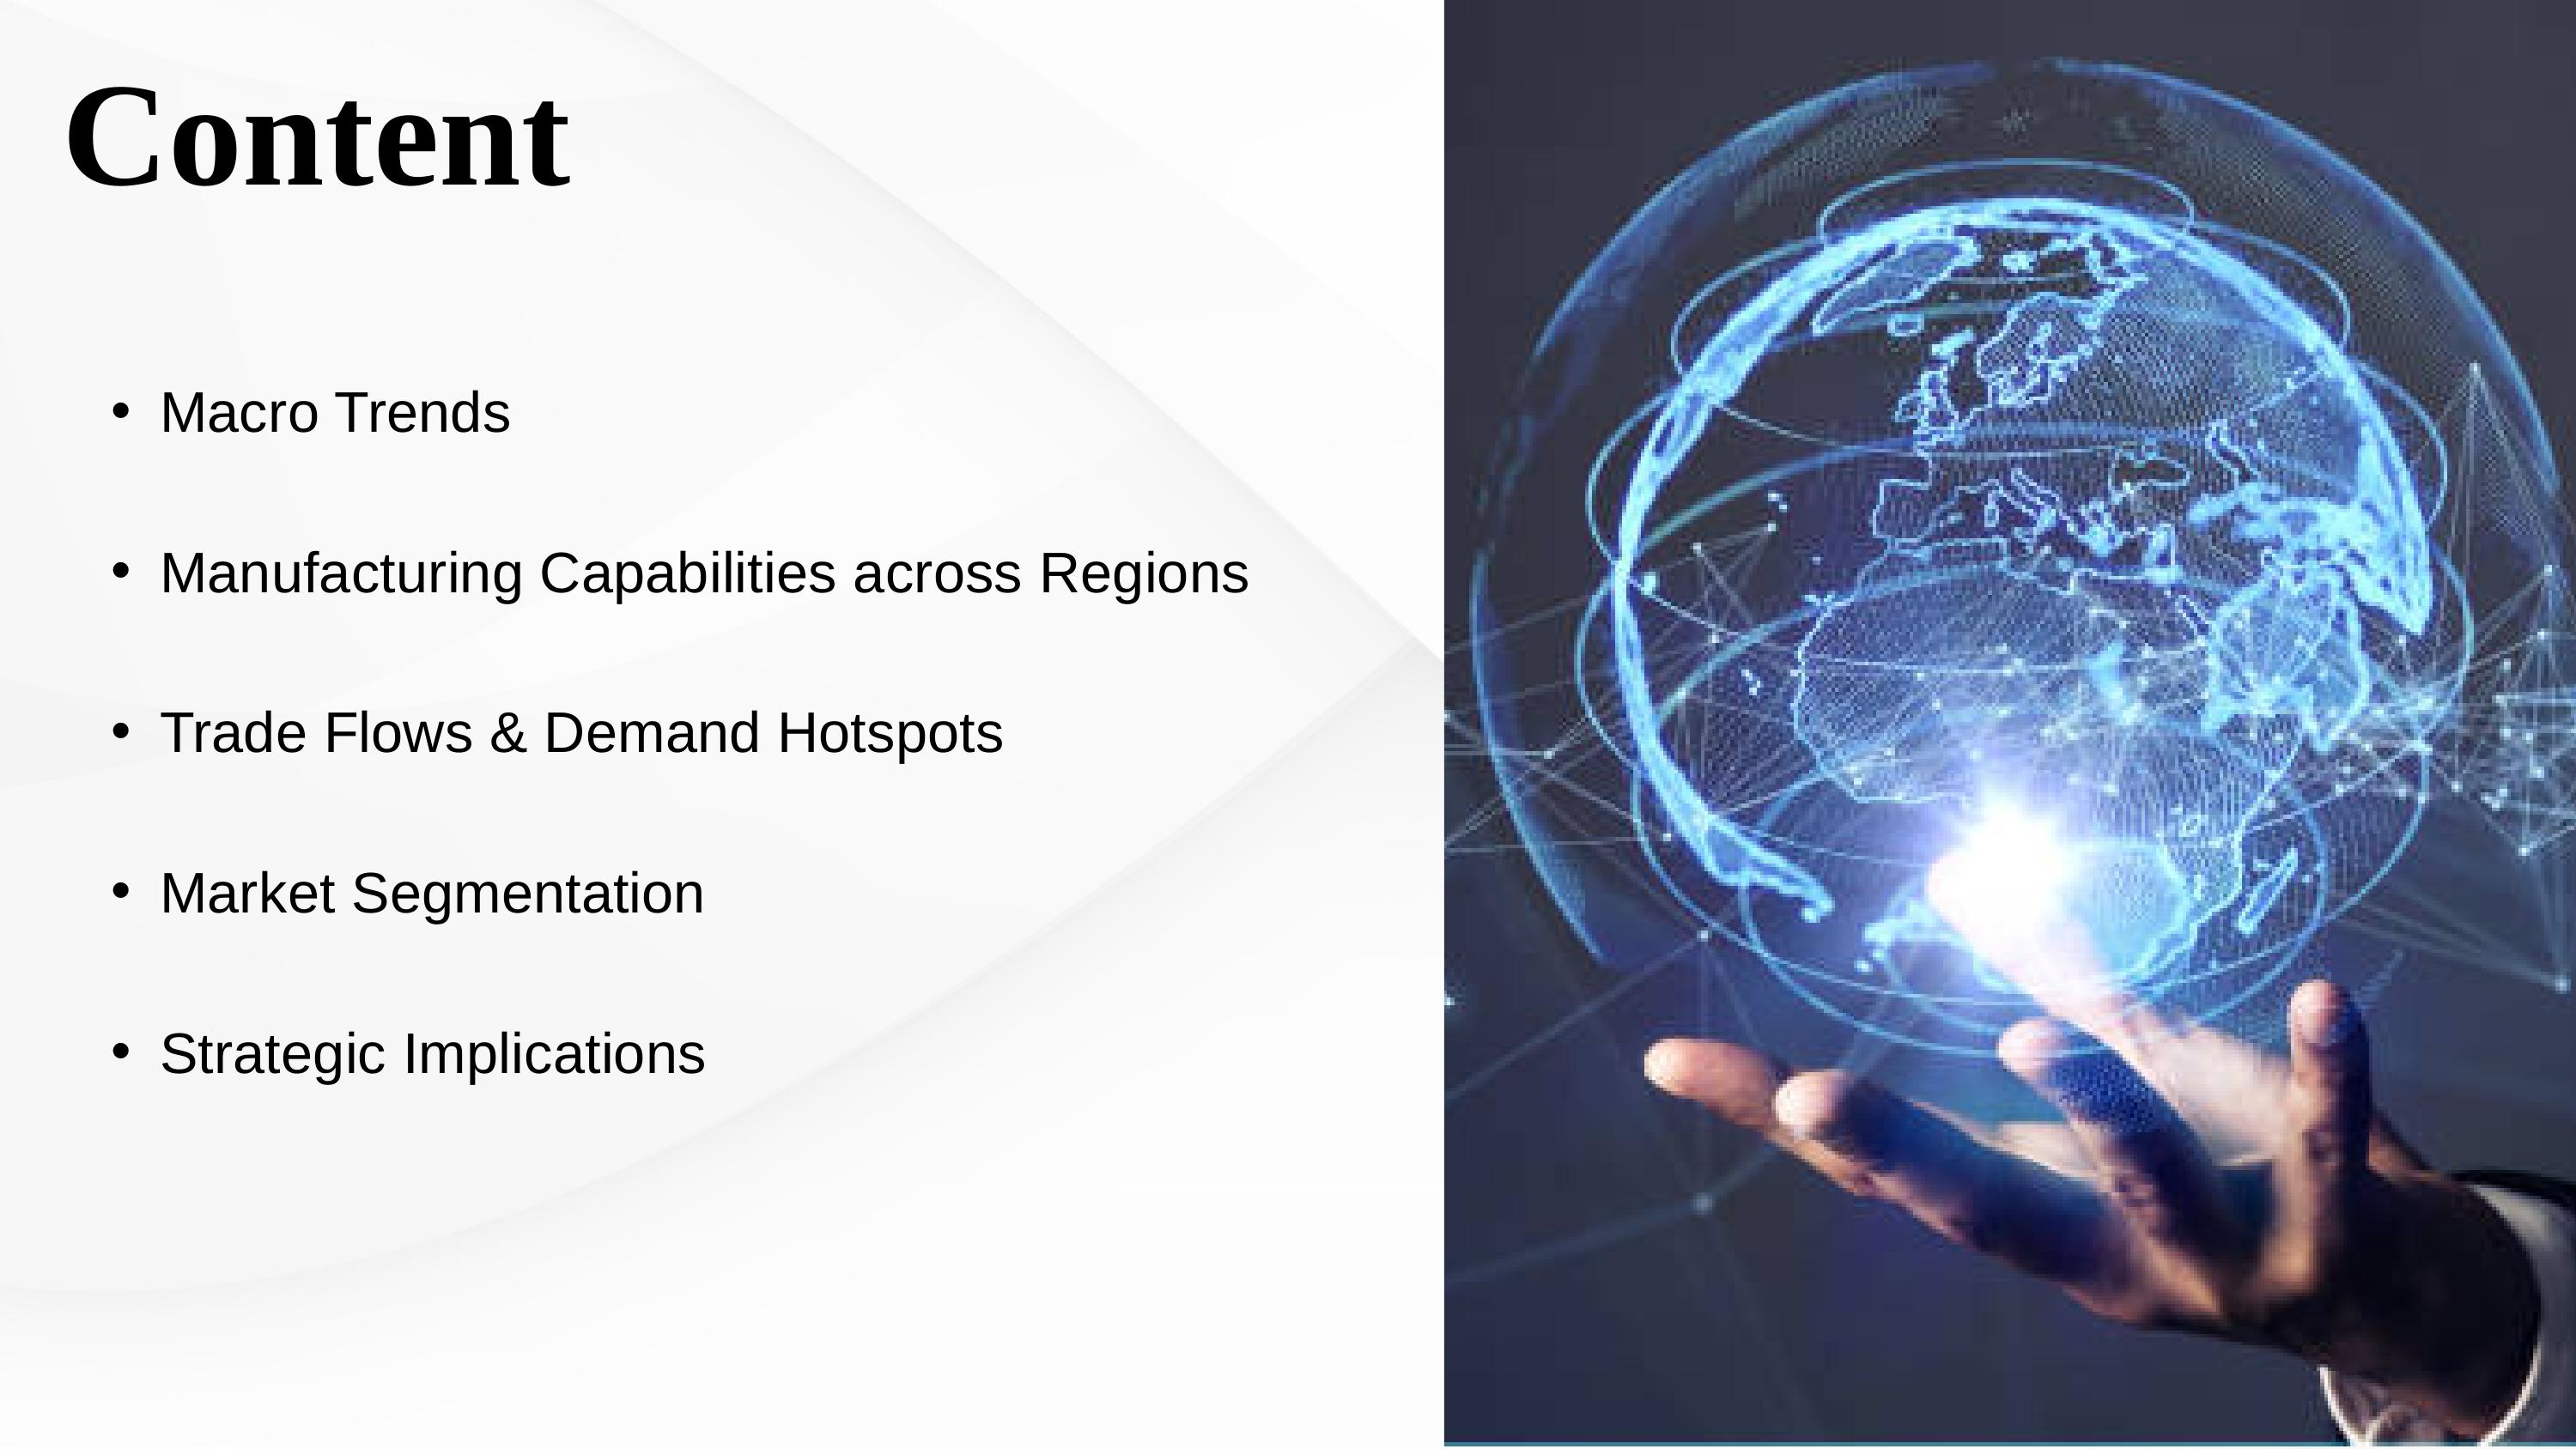

Content
Macro Trends

Manufacturing Capabilities across Regions

Trade Flows & Demand Hotspots

Market Segmentation

Strategic Implications